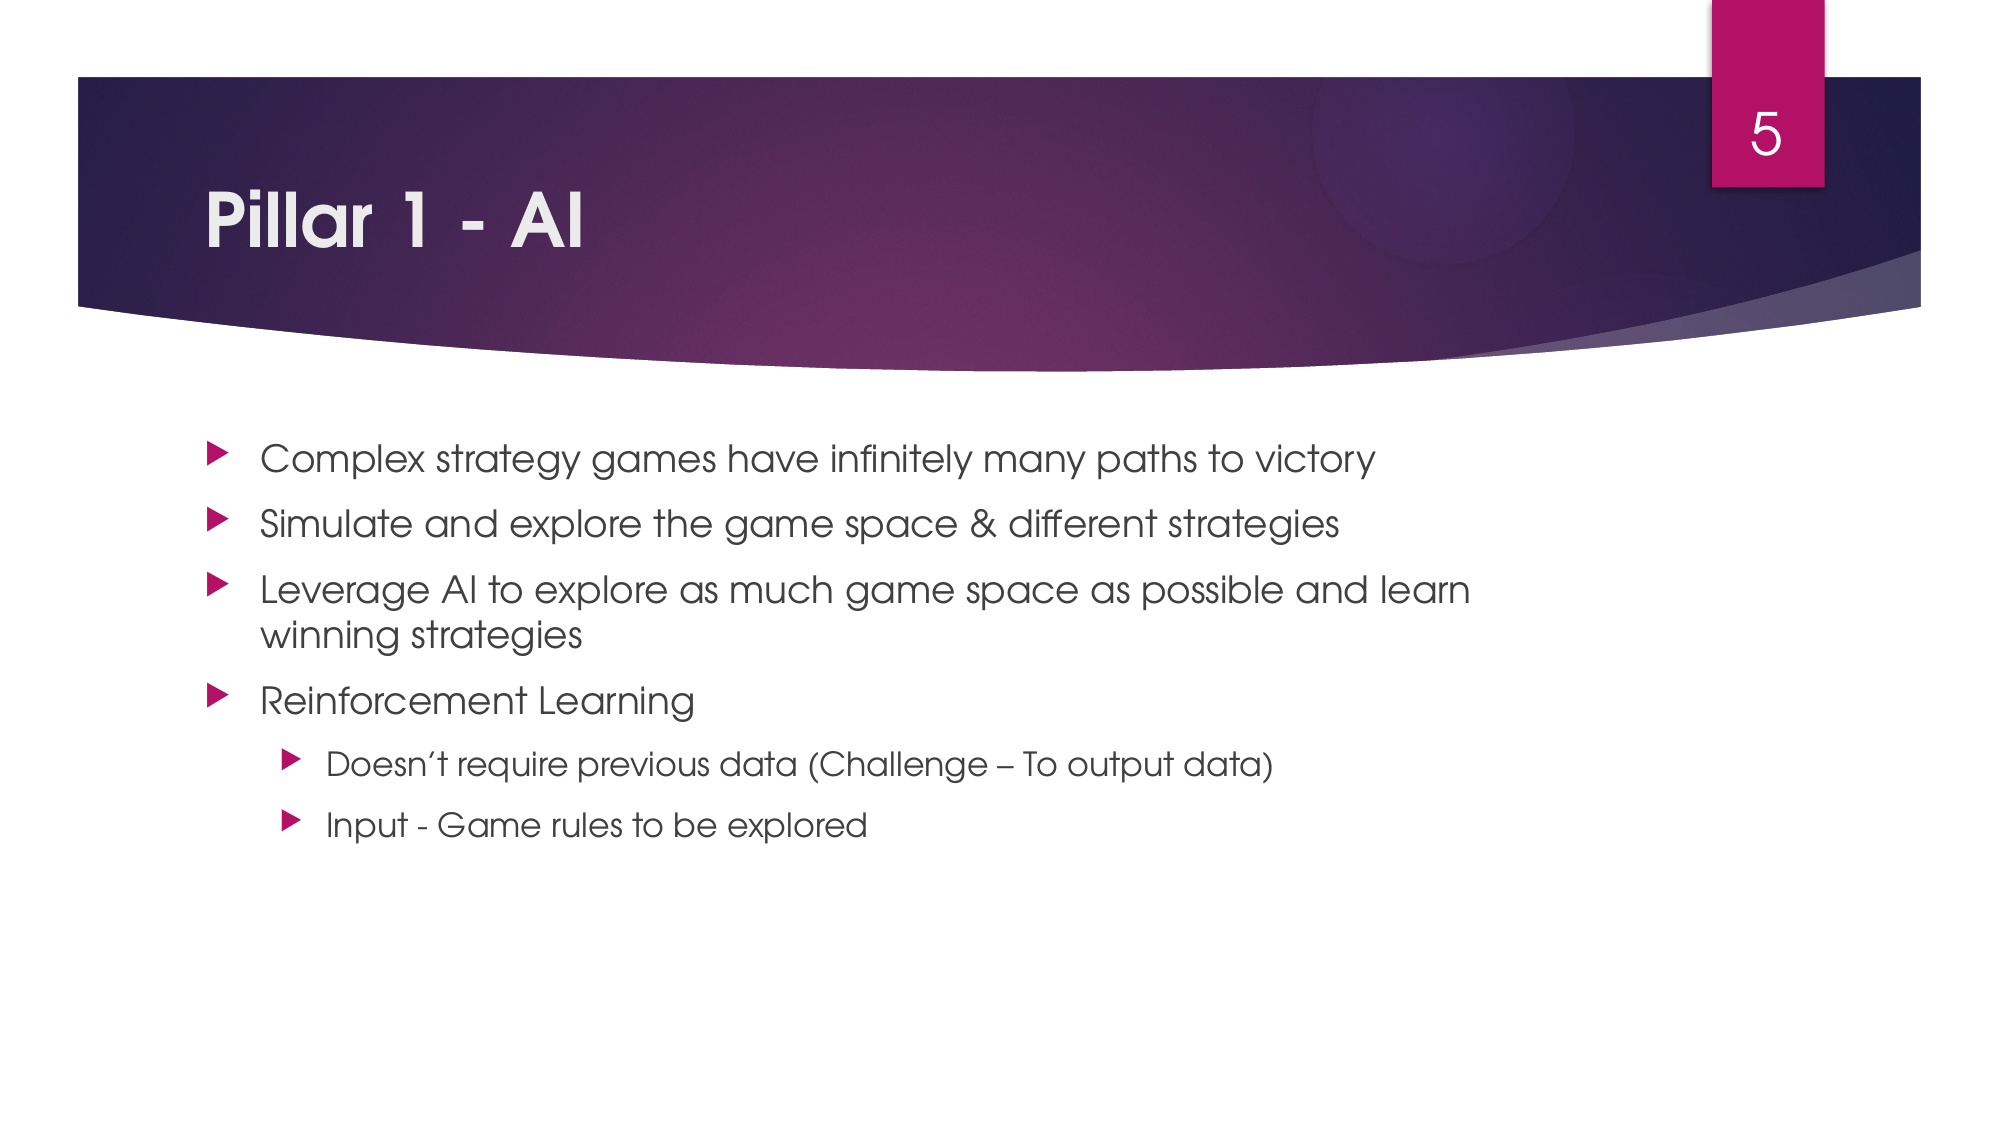

5
# Pillar 1 - AI
Complex strategy games have infinitely many paths to victory
Simulate and explore the game space & different strategies
Leverage AI to explore as much game space as possible and learn winning strategies
Reinforcement Learning
Doesn’t require previous data (Challenge – To output data)
Input - Game rules to be explored